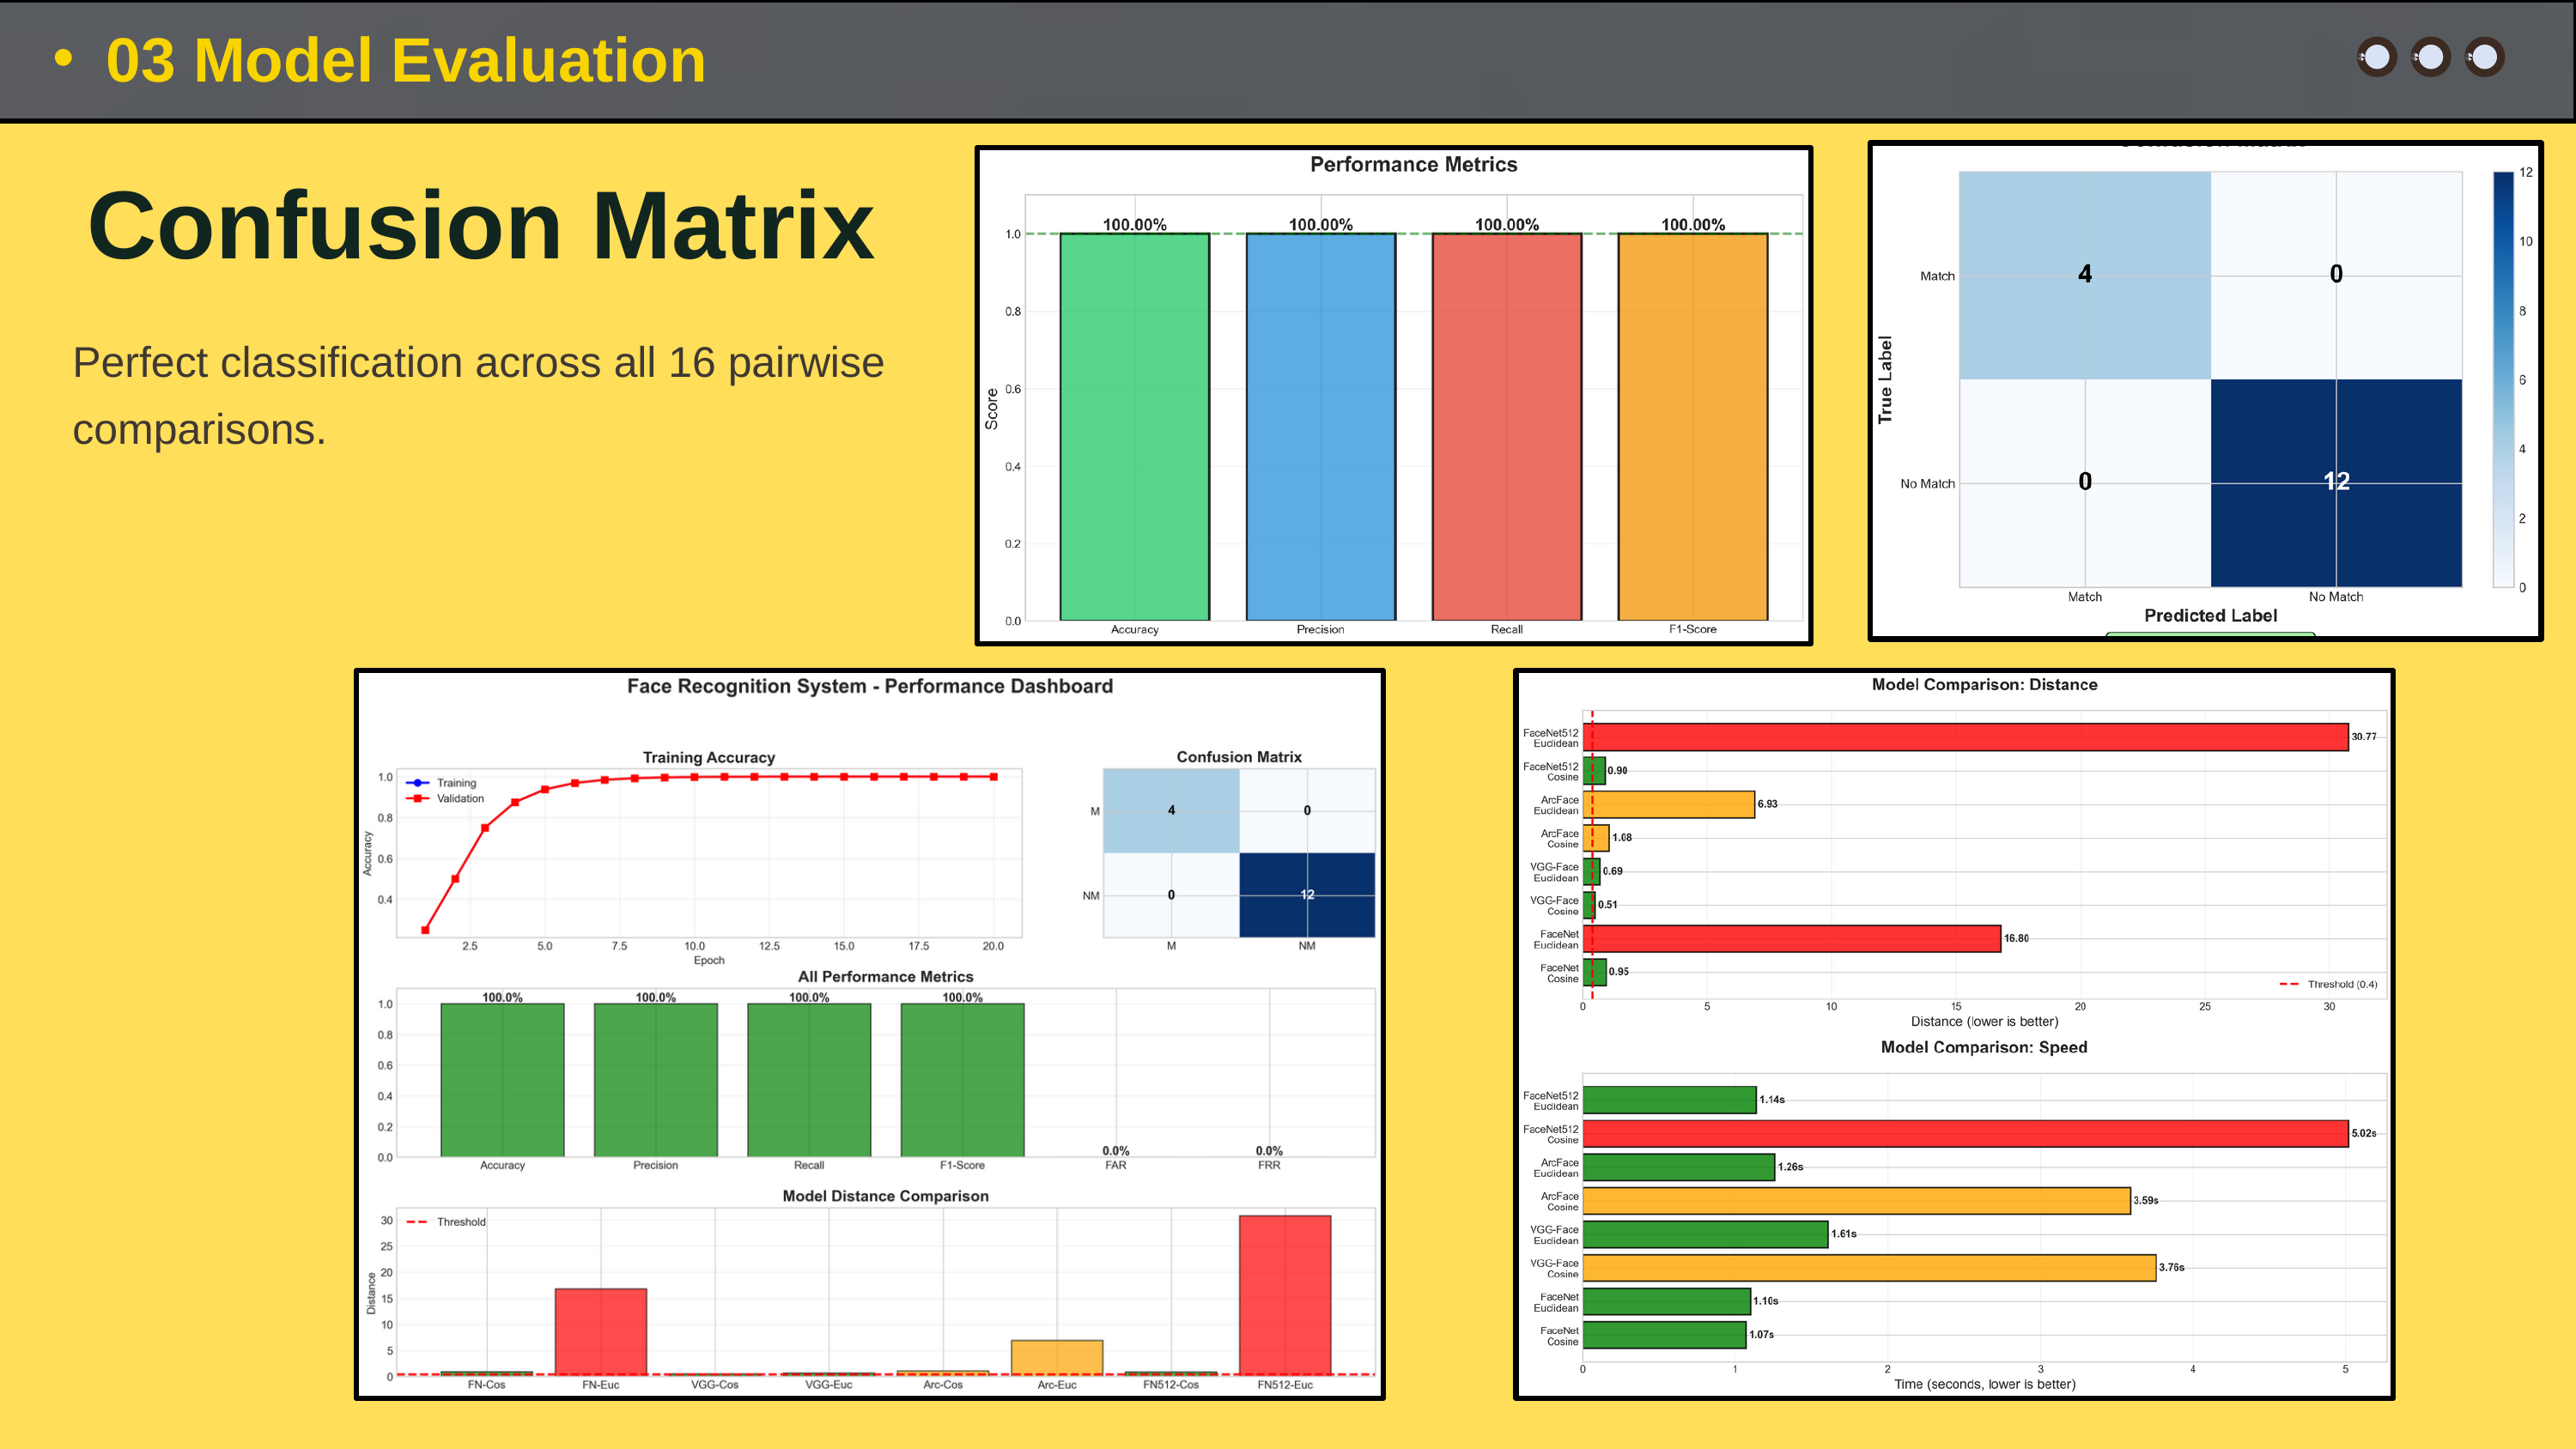

03 Model Evaluation

Confusion Matrix

Perfect classification across all 16 pairwise comparisons.